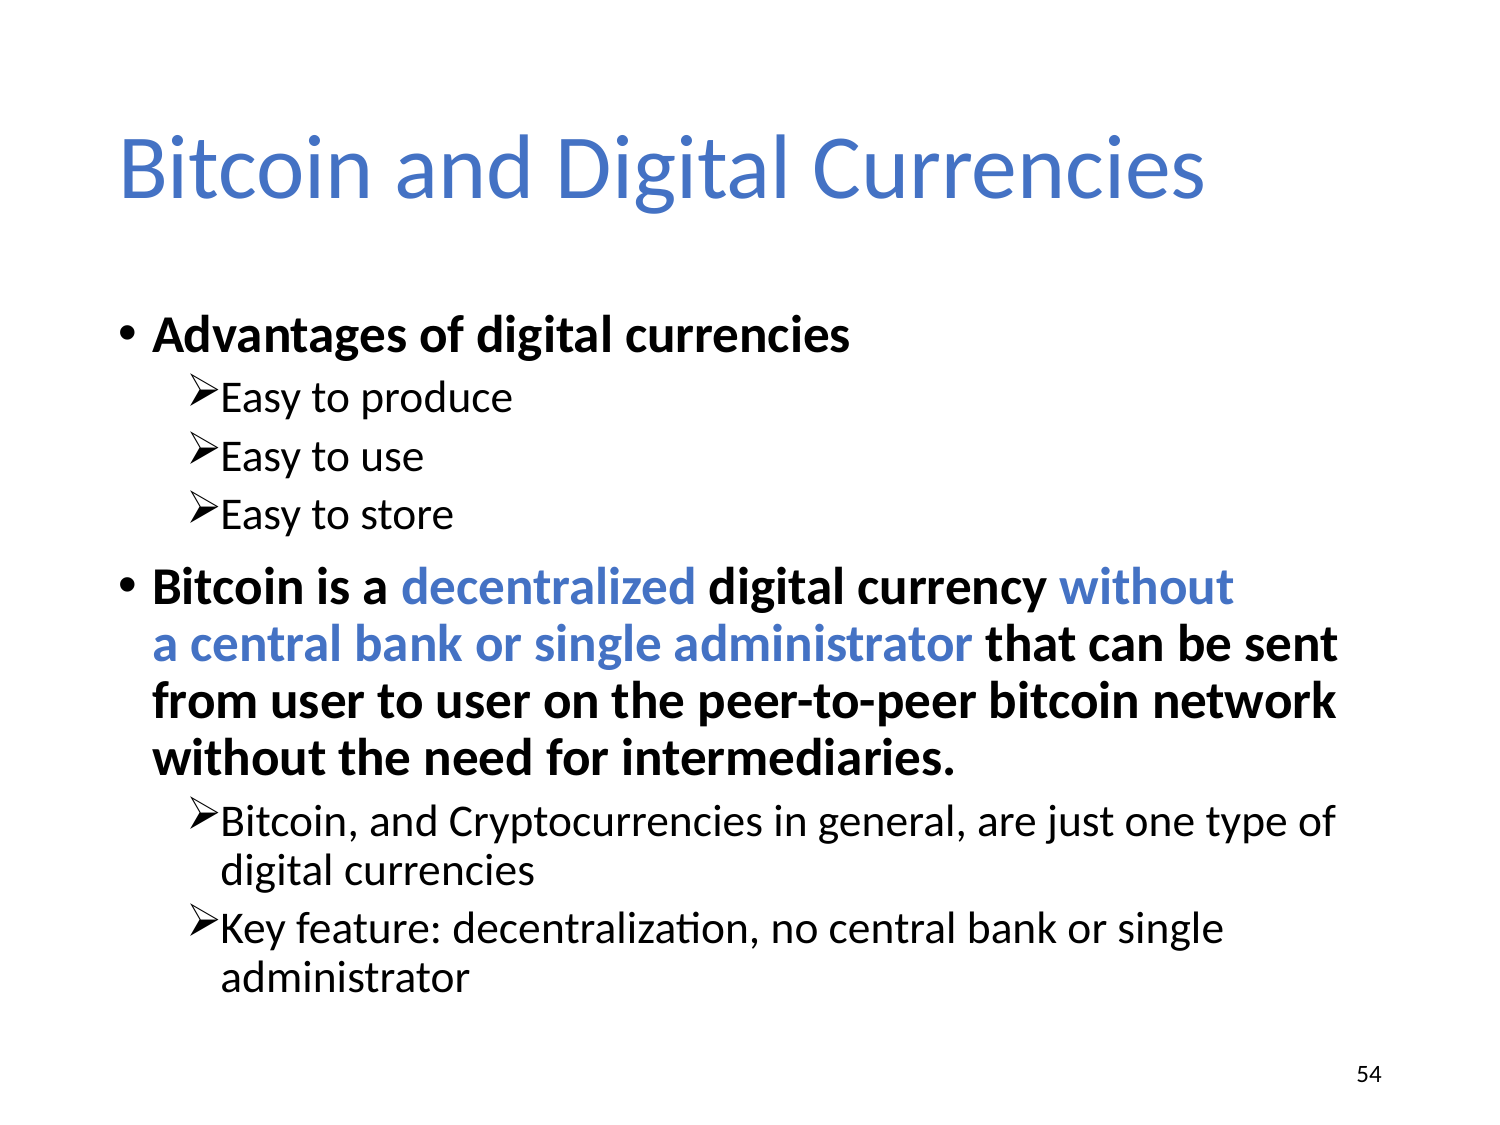

# Bitcoin and Digital Currencies
Advantages of digital currencies
Easy to produce
Easy to use
Easy to store
Bitcoin is a decentralized digital currency without a central bank or single administrator that can be sent from user to user on the peer-to-peer bitcoin network without the need for intermediaries.
Bitcoin, and Cryptocurrencies in general, are just one type of digital currencies
Key feature: decentralization, no central bank or single administrator
54